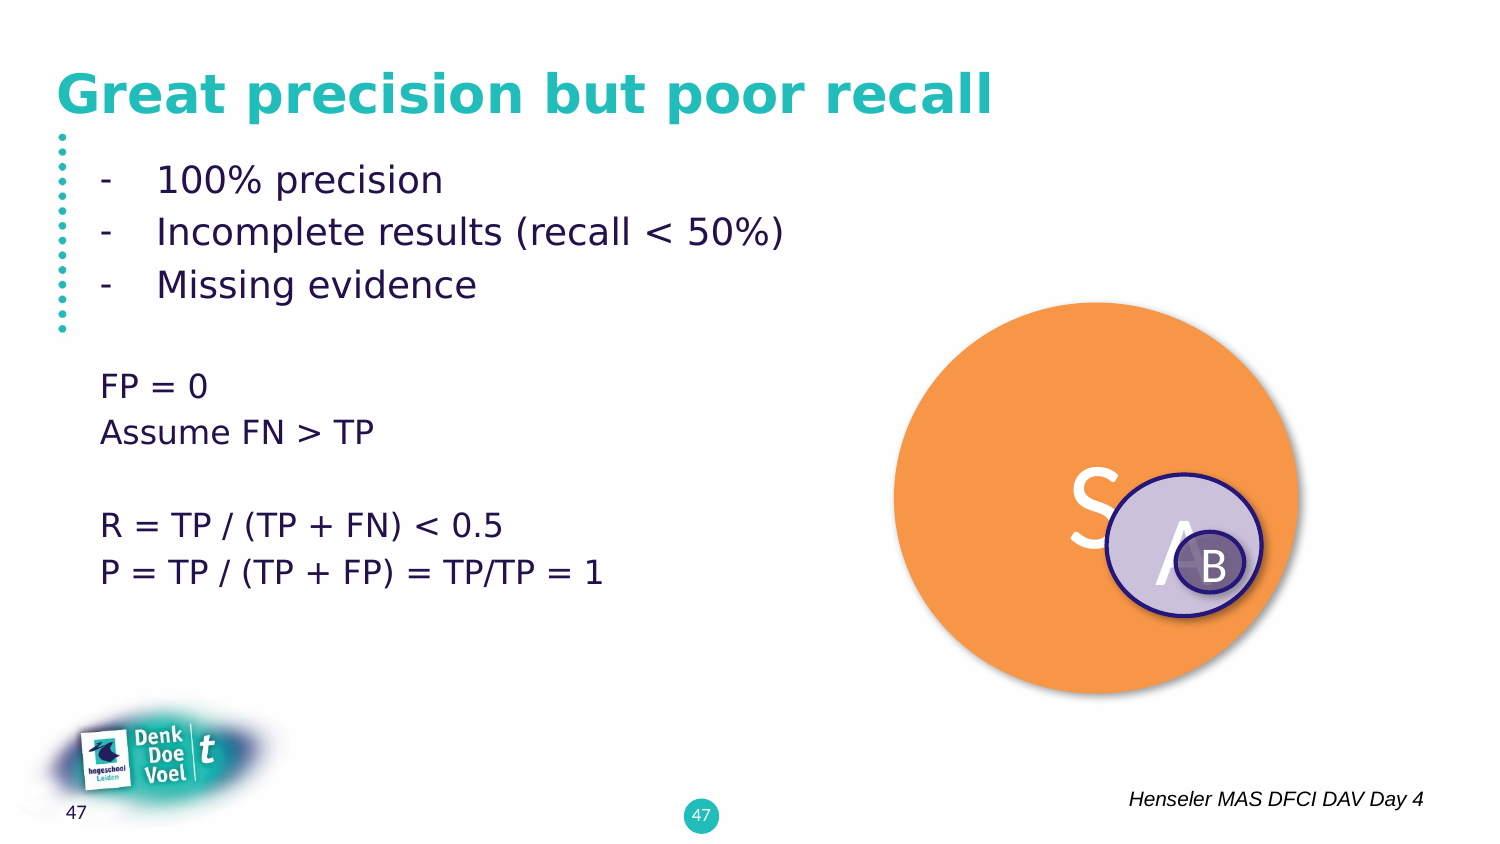

# Great precision but poor recall
100% precision
Incomplete results (recall < 50%)
Missing evidence

FP = 0
Assume FN > TP

R = TP / (TP + FN) < 0.5
P = TP / (TP + FP) = TP/TP = 1

S
A
B
47